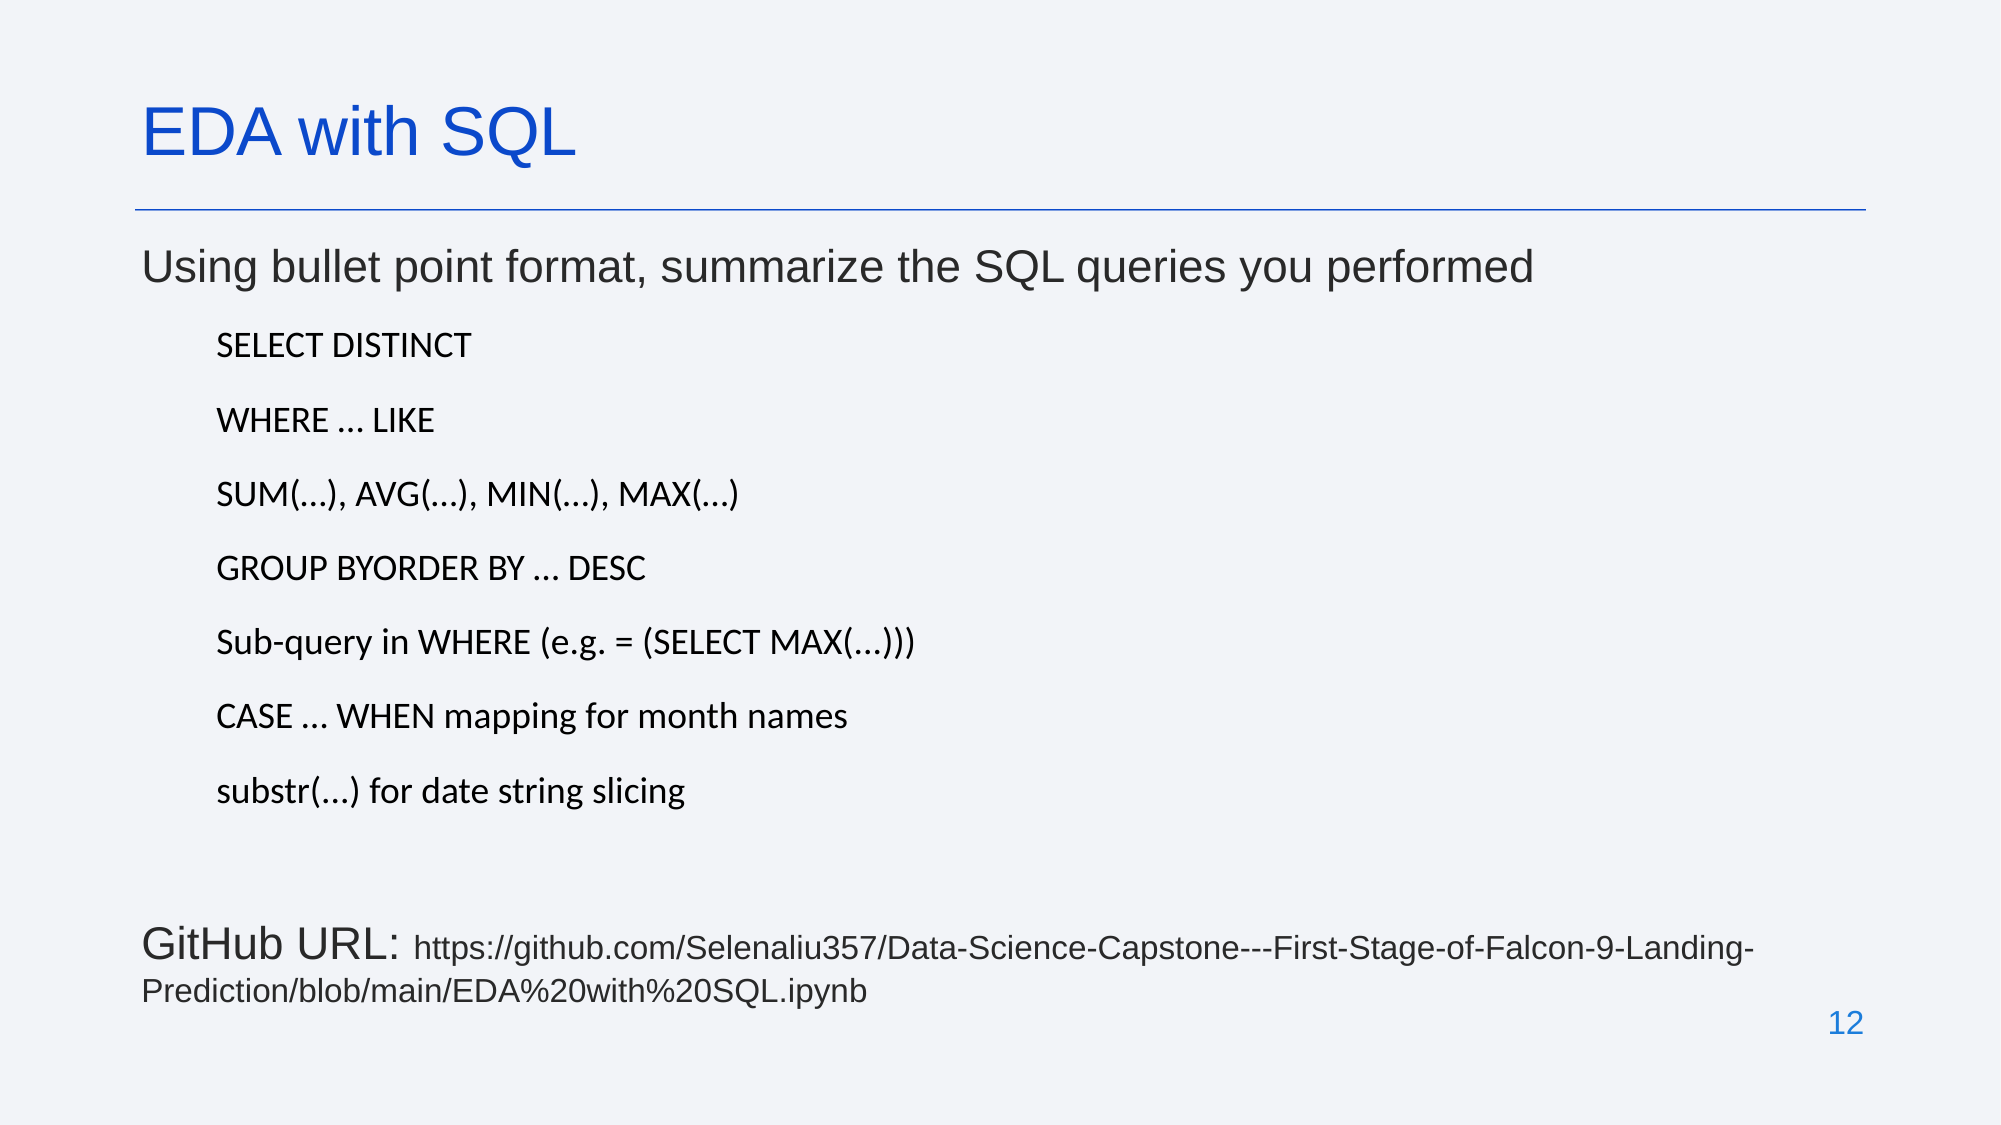

EDA with SQL
Using bullet point format, summarize the SQL queries you performed
SELECT DISTINCT
WHERE … LIKE
SUM(…), AVG(…), MIN(…), MAX(…)
GROUP BYORDER BY … DESC
Sub-query in WHERE (e.g. = (SELECT MAX(...)))
CASE … WHEN mapping for month names
substr(...) for date string slicing

GitHub URL: https://github.com/Selenaliu357/Data-Science-Capstone---First-Stage-of-Falcon-9-Landing-Prediction/blob/main/EDA%20with%20SQL.ipynb

12